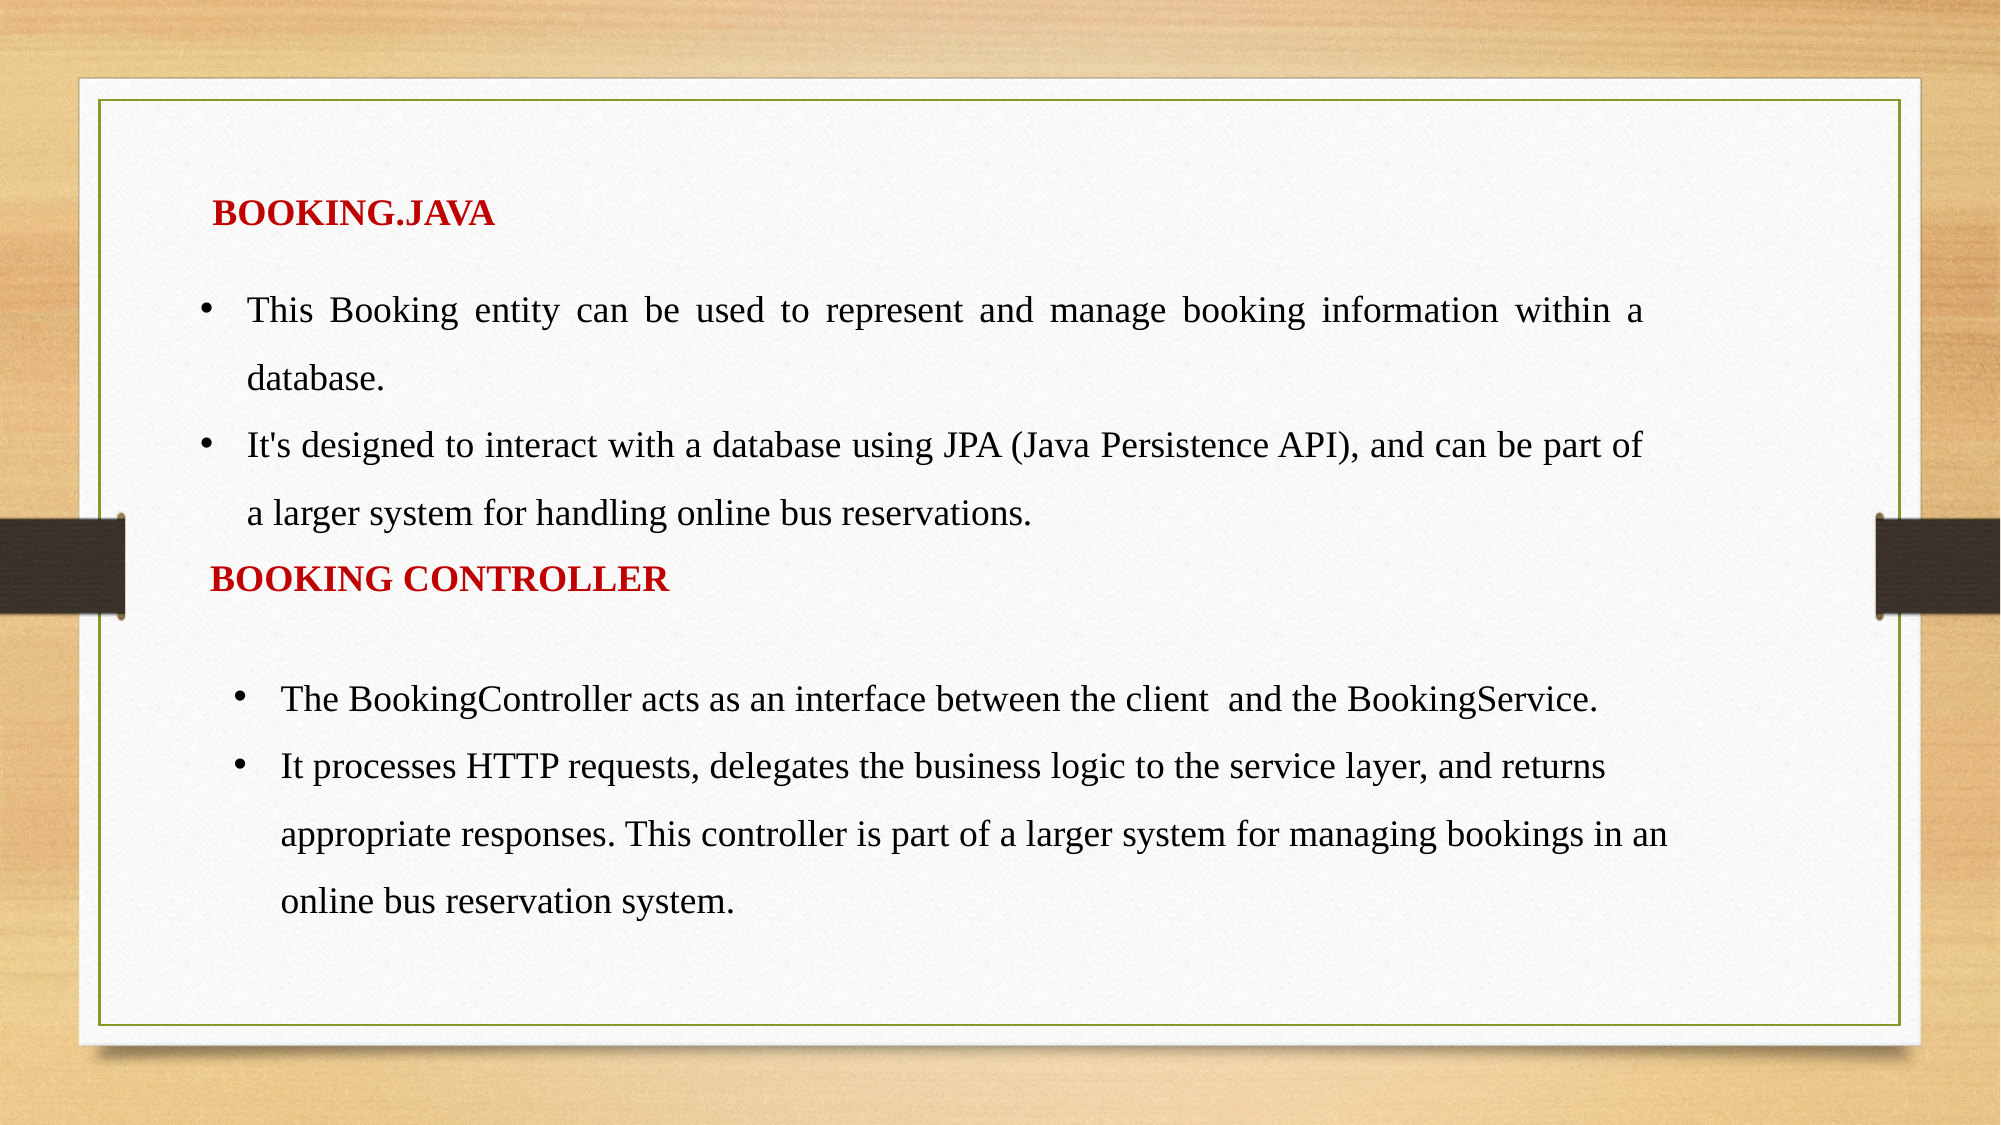

BOOKING.JAVA
This Booking entity can be used to represent and manage booking information within a database.
It's designed to interact with a database using JPA (Java Persistence API), and can be part of a larger system for handling online bus reservations.

BOOKING CONTROLLER
The BookingController acts as an interface between the client  and the BookingService.
It processes HTTP requests, delegates the business logic to the service layer, and returns appropriate responses. This controller is part of a larger system for managing bookings in an online bus reservation system.